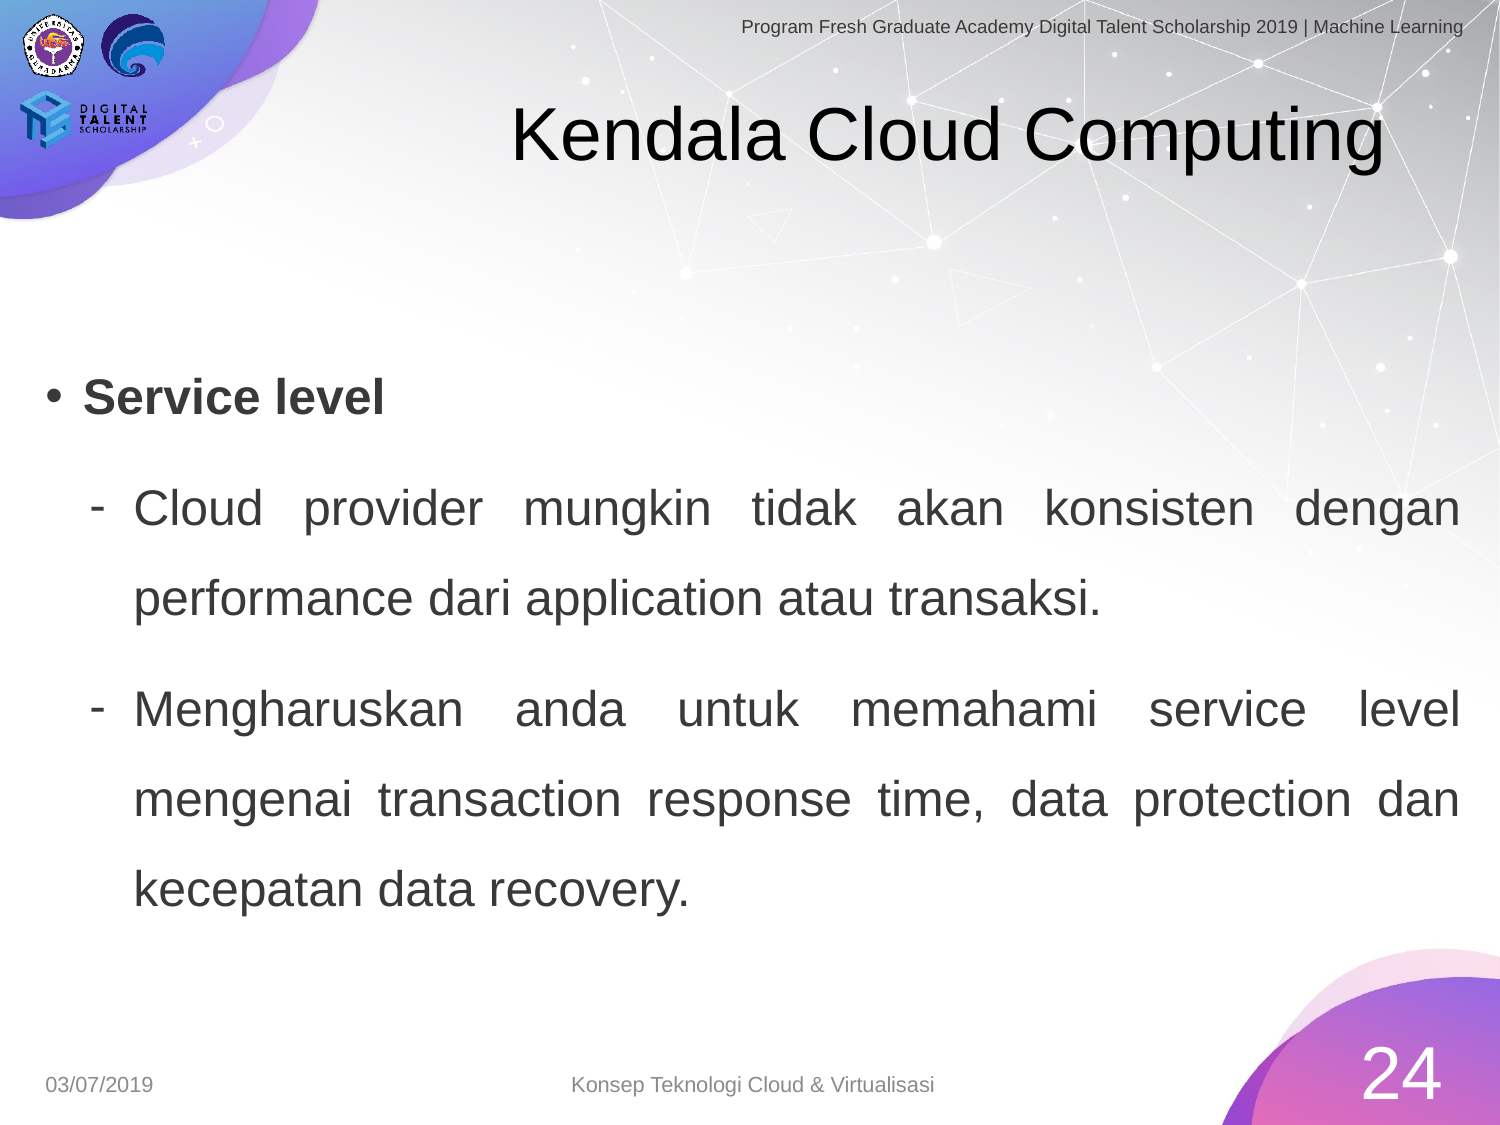

# Kendala Cloud Computing
Service level
Cloud provider mungkin tidak akan konsisten dengan performance dari application atau transaksi.
Mengharuskan anda untuk memahami service level mengenai transaction response time, data protection dan kecepatan data recovery.
24
Konsep Teknologi Cloud & Virtualisasi
03/07/2019